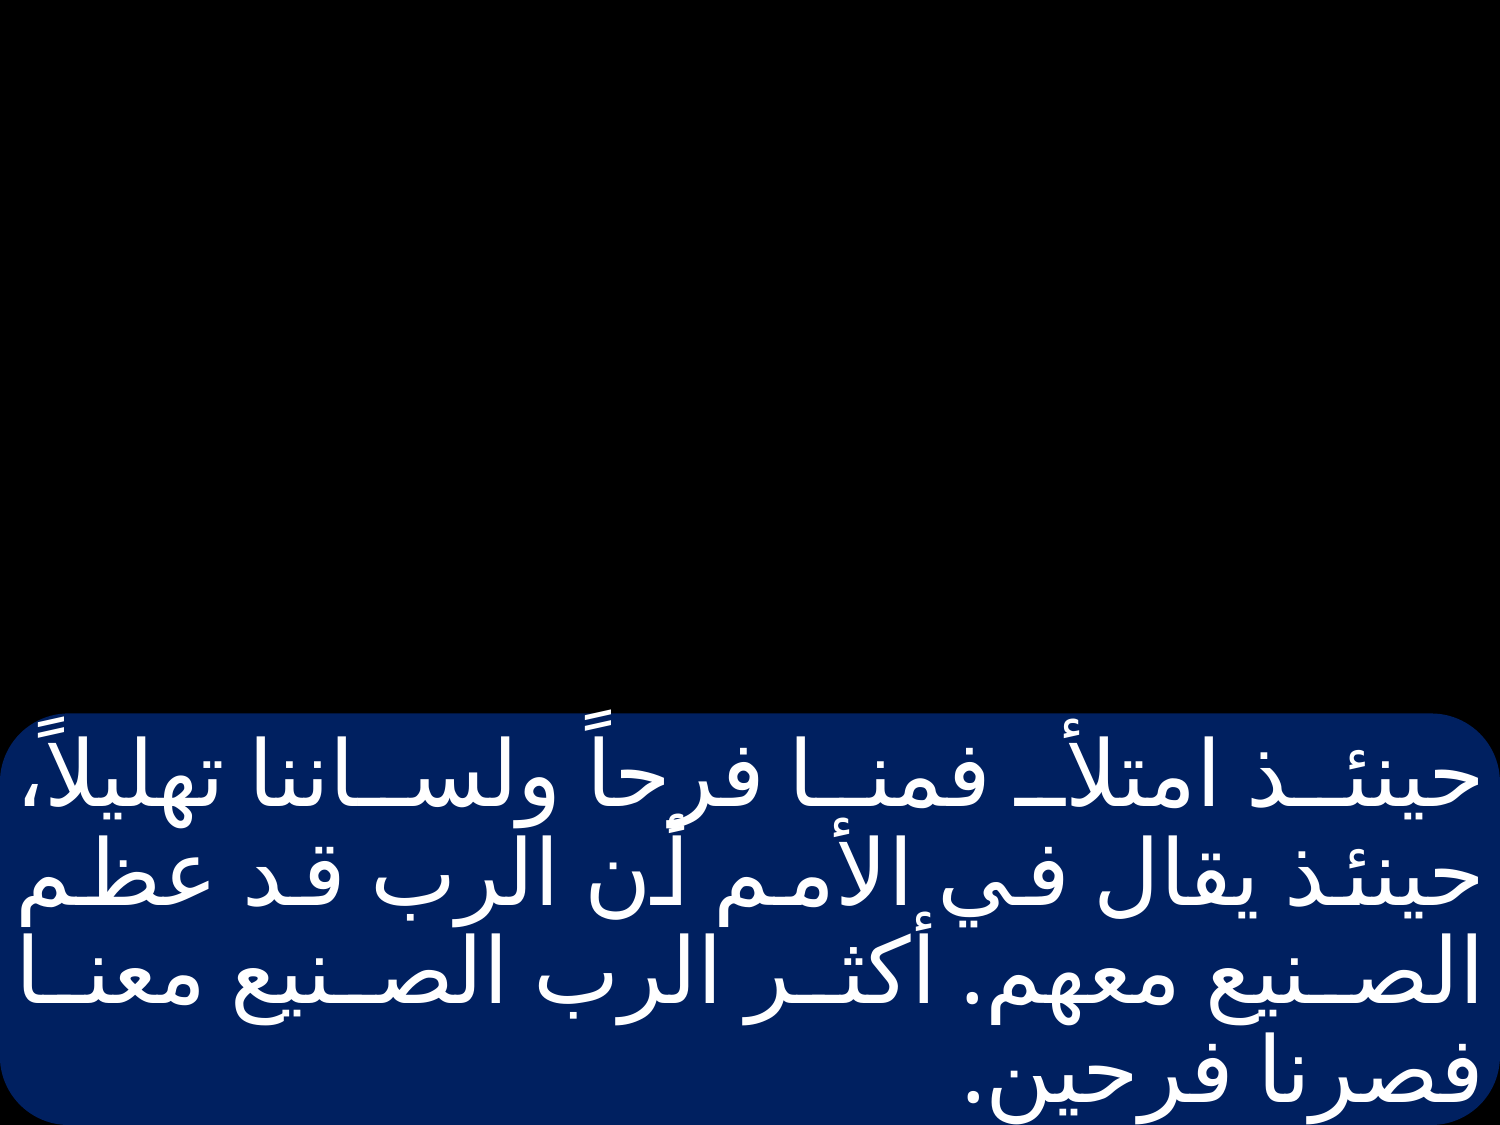

# حينئذ امتلأ فمنا فرحاً ولساننا تهليلاً، حينئذ يقال في الأمم أن الرب قد عظم الصنيع معهم. أكثر الرب الصنيع معنا فصرنا فرحين.